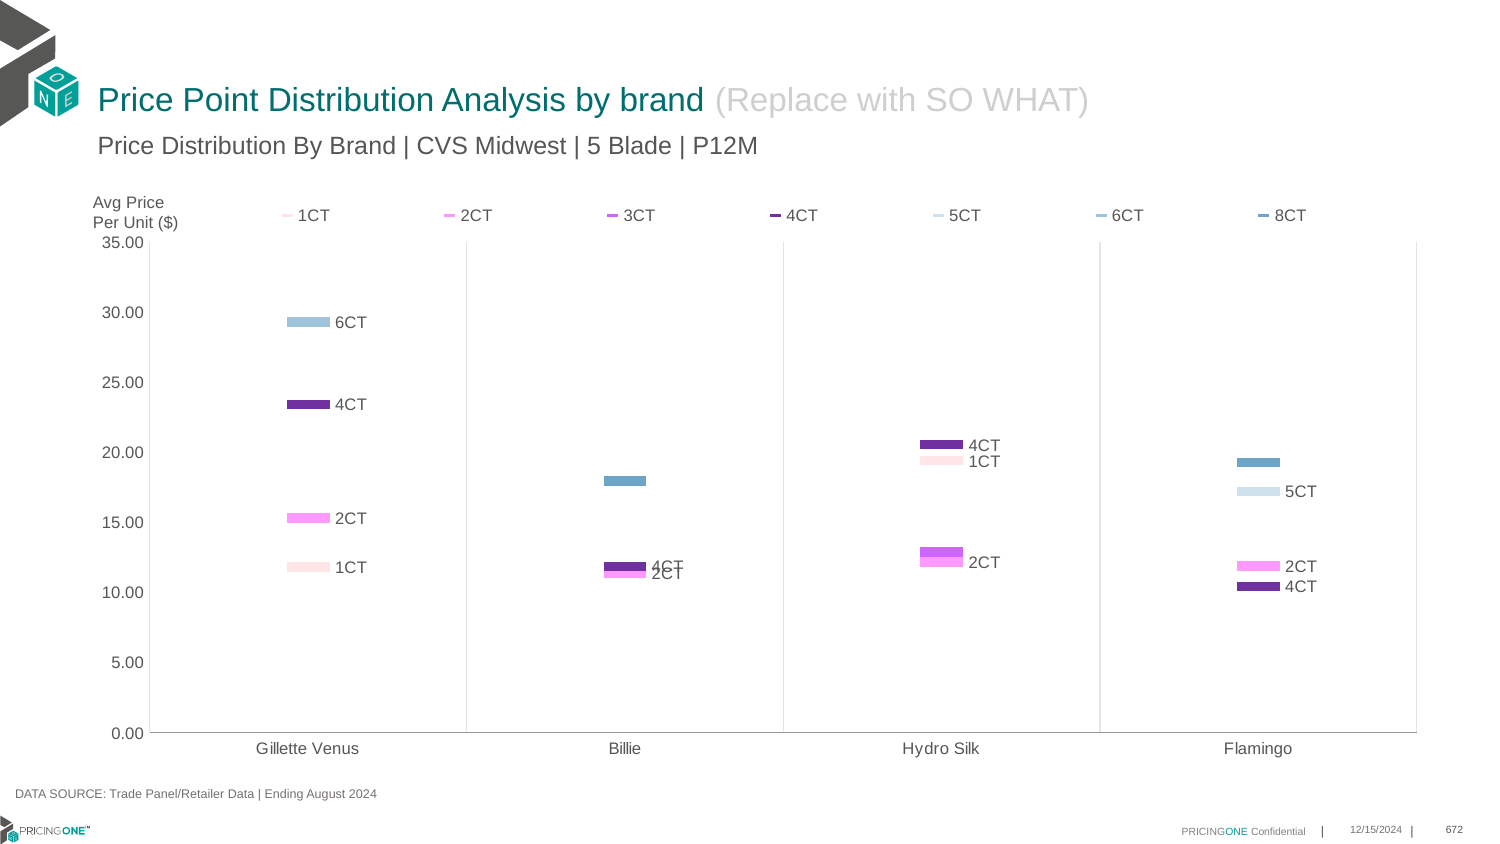

# Price Point Distribution Analysis by brand (Replace with SO WHAT)
Price Distribution By Brand | CVS Midwest | 5 Blade | P12M

### Chart

| Category | 1CT | 2CT | 3CT | 4CT | 5CT | 6CT | 8CT |
|---|---|---|---|---|---|---|---|
| Gillette Venus | 11.818310858765082 | 15.310127435776414 | None | 23.410836157667486 | None | 29.295907200700373 | None |
| Billie | None | 11.341700442151806 | None | 11.875994642716458 | None | None | 17.952225841476658 |
| Hydro Silk | 19.39768097774992 | 12.183736489963973 | 12.879920991690506 | 20.53611263485098 | None | None | None |
| Flamingo | None | 11.897096414760437 | None | 10.445038569424964 | 17.189100817438693 | None | 19.28462441314554 |
Avg Price
Per Unit ($)
DATA SOURCE: Trade Panel/Retailer Data | Ending August 2024
12/15/2024
672